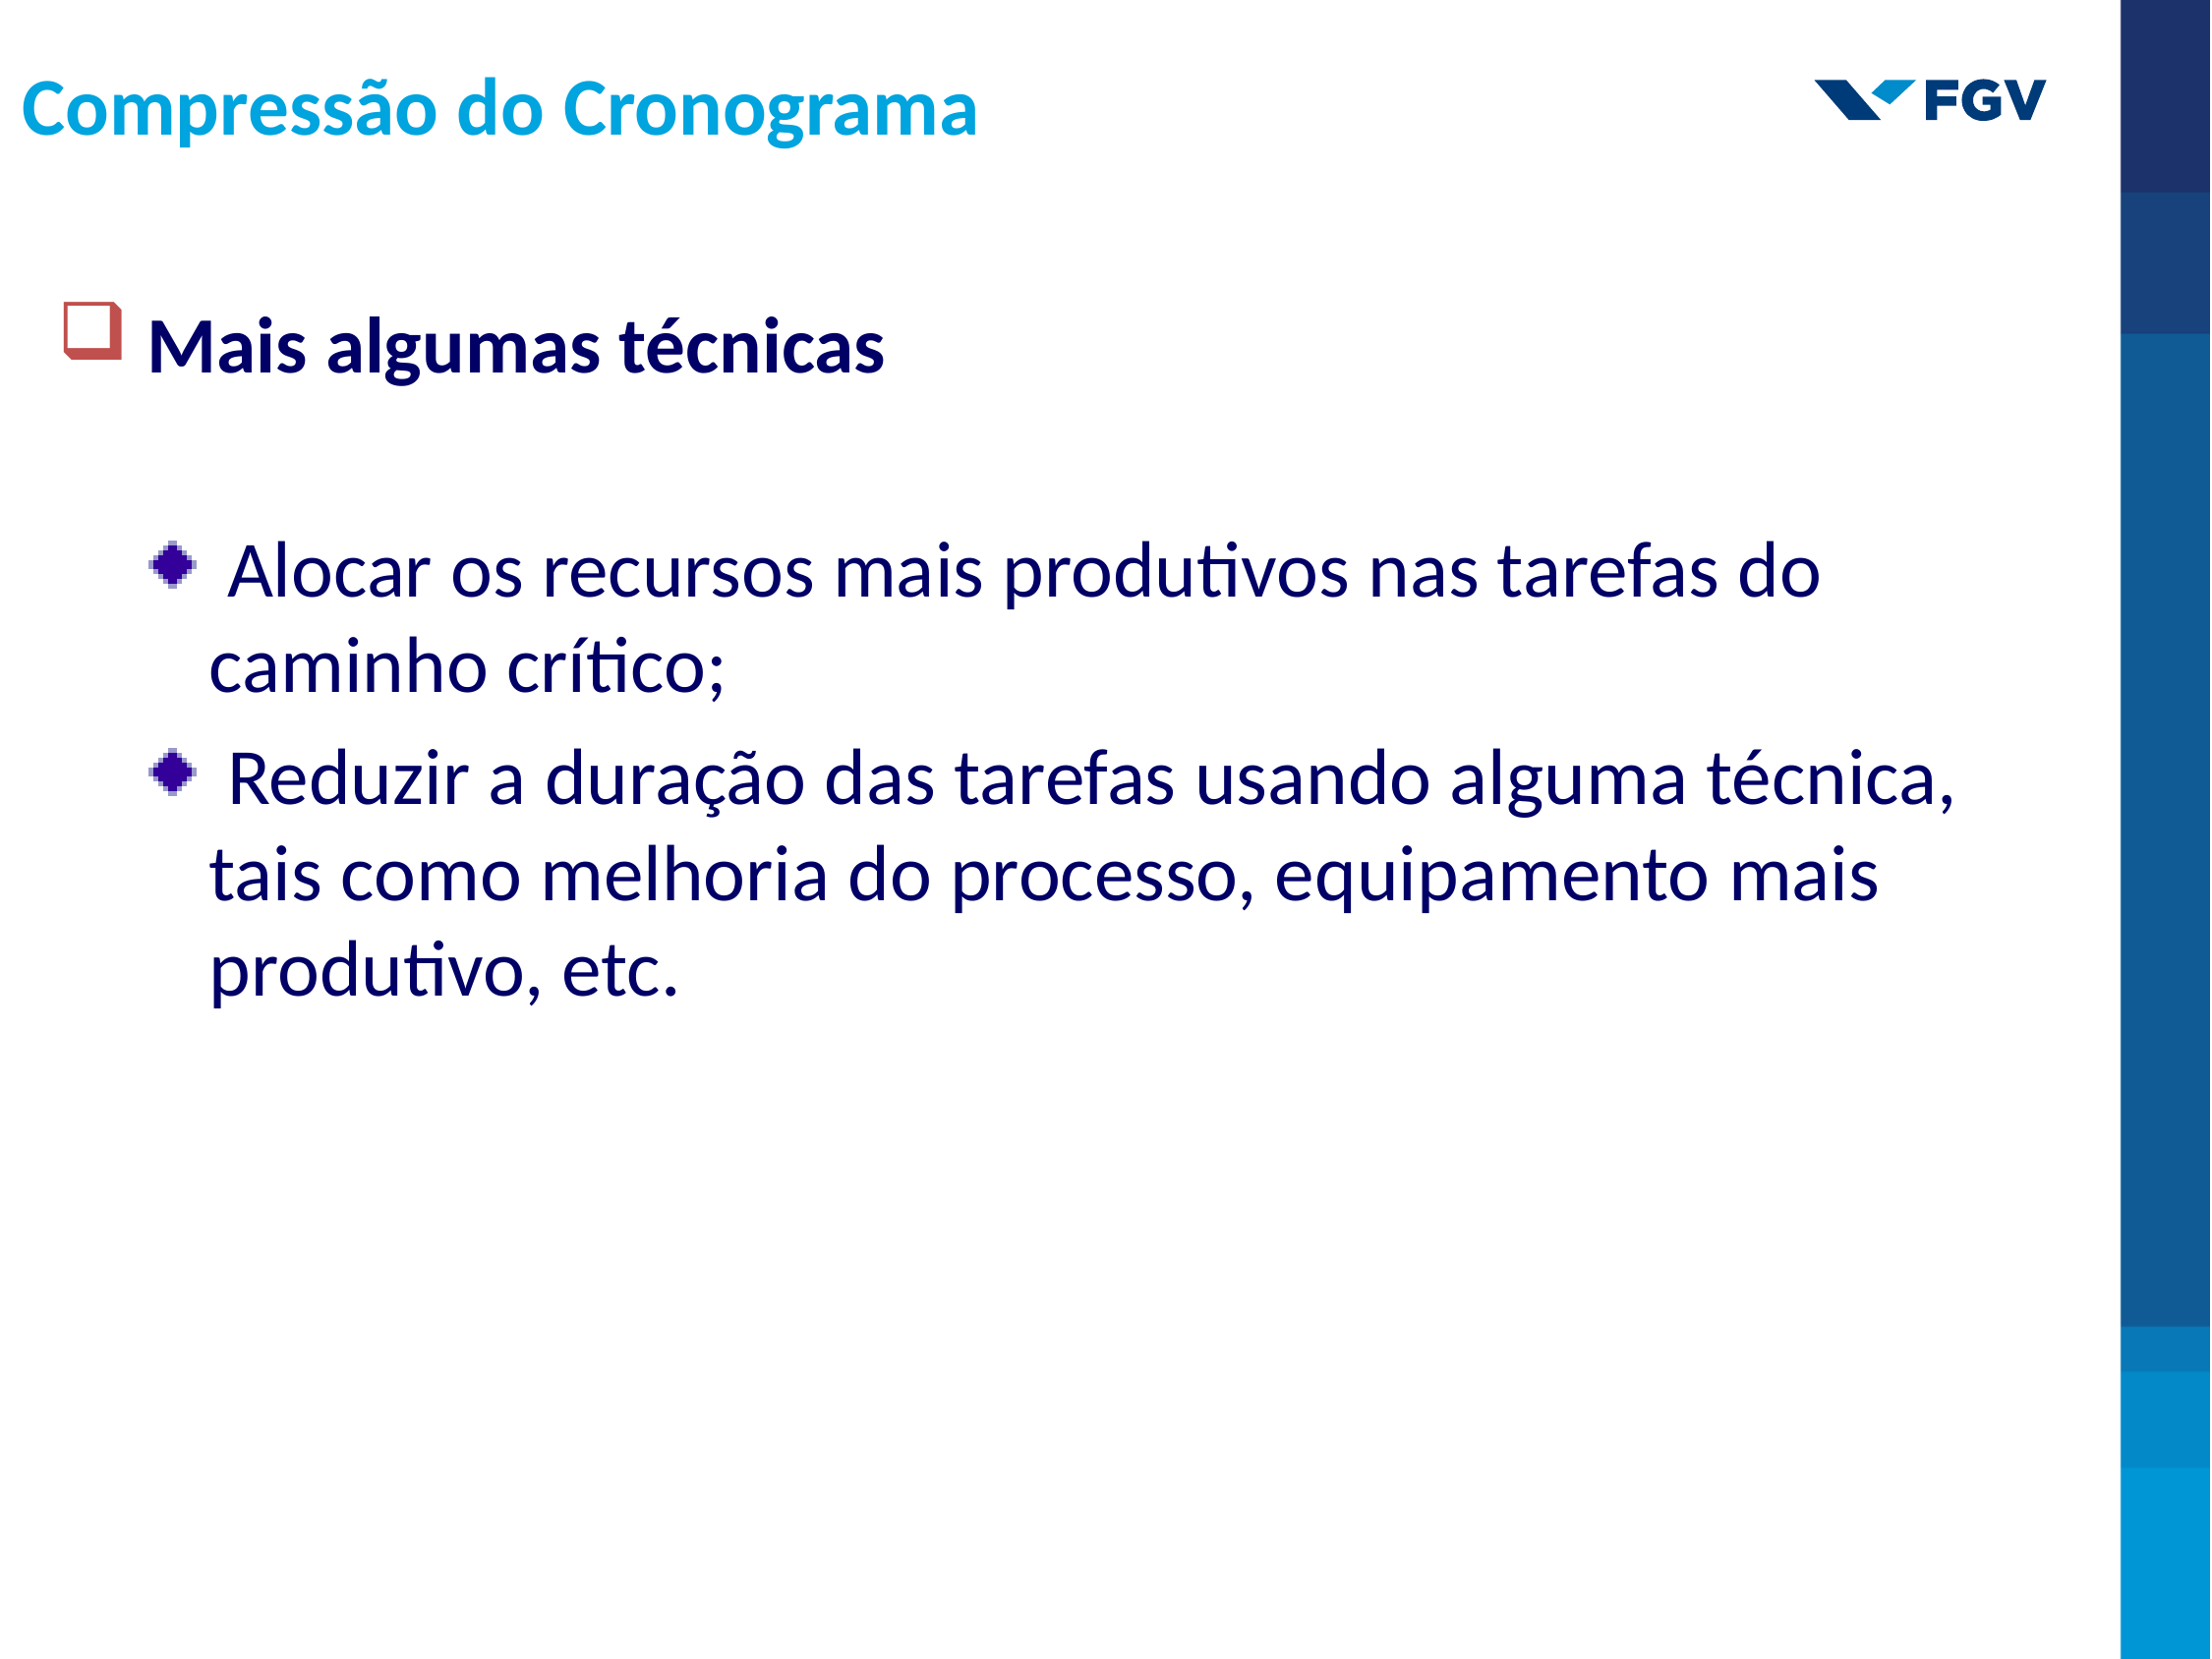

Compressão do Cronograma
 Mais algumas técnicas

 Alocar os recursos mais produtivos nas tarefas do caminho crítico;
 Reduzir a duração das tarefas usando alguma técnica, tais como melhoria do processo, equipamento mais produtivo, etc.